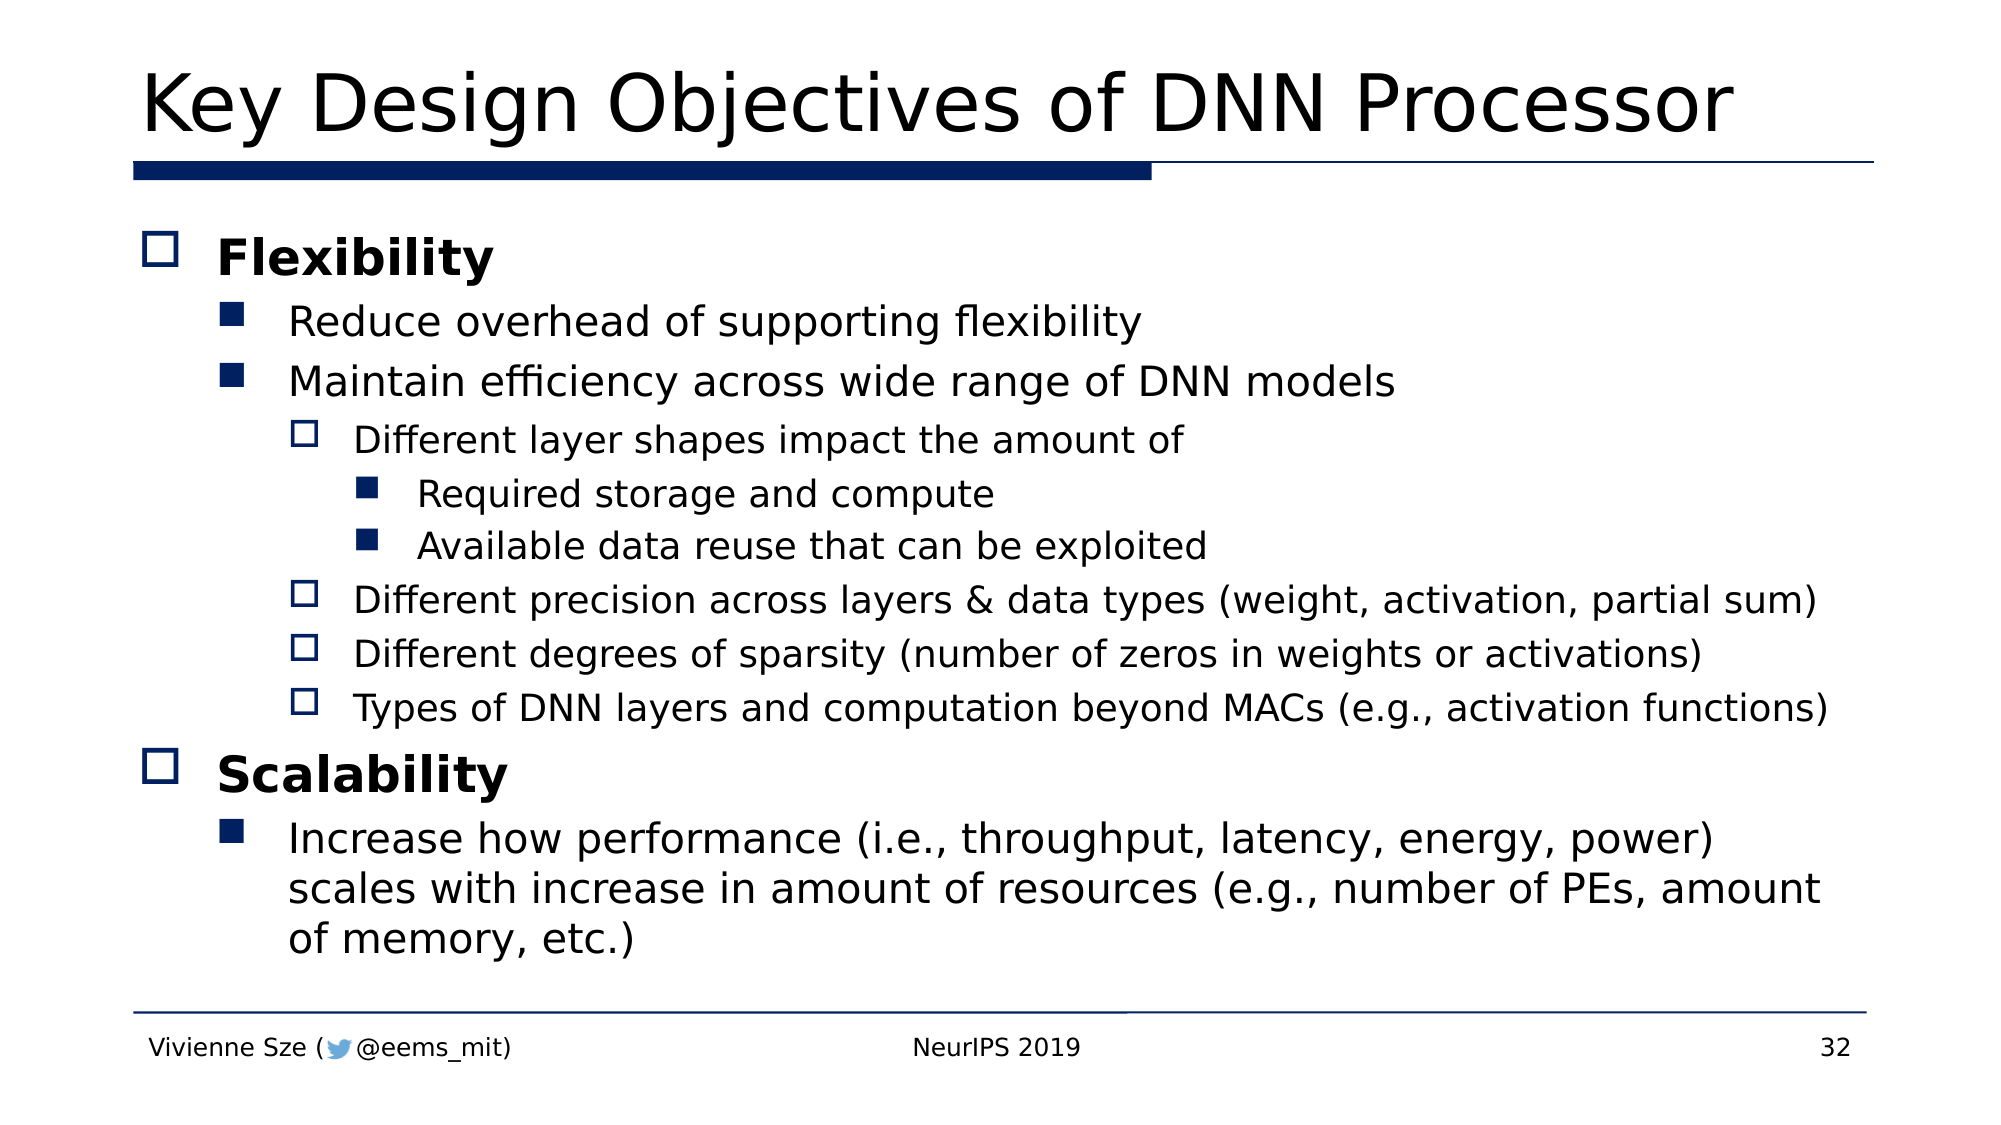

# Key Design Objectives of DNN Processor
Flexibility
Reduce overhead of supporting flexibility
Maintain efficiency across wide range of DNN models
Different layer shapes impact the amount of
Required storage and compute
Available data reuse that can be exploited
Different precision across layers & data types (weight, activation, partial sum)
Different degrees of sparsity (number of zeros in weights or activations)
Types of DNN layers and computation beyond MACs (e.g., activation functions)
Scalability
Increase how performance (i.e., throughput, latency, energy, power)  scales with increase in amount of resources (e.g., number of PEs, amount  of memory, etc.)
Vivienne Sze (
@eems_mit)
NeurIPS 2019
32